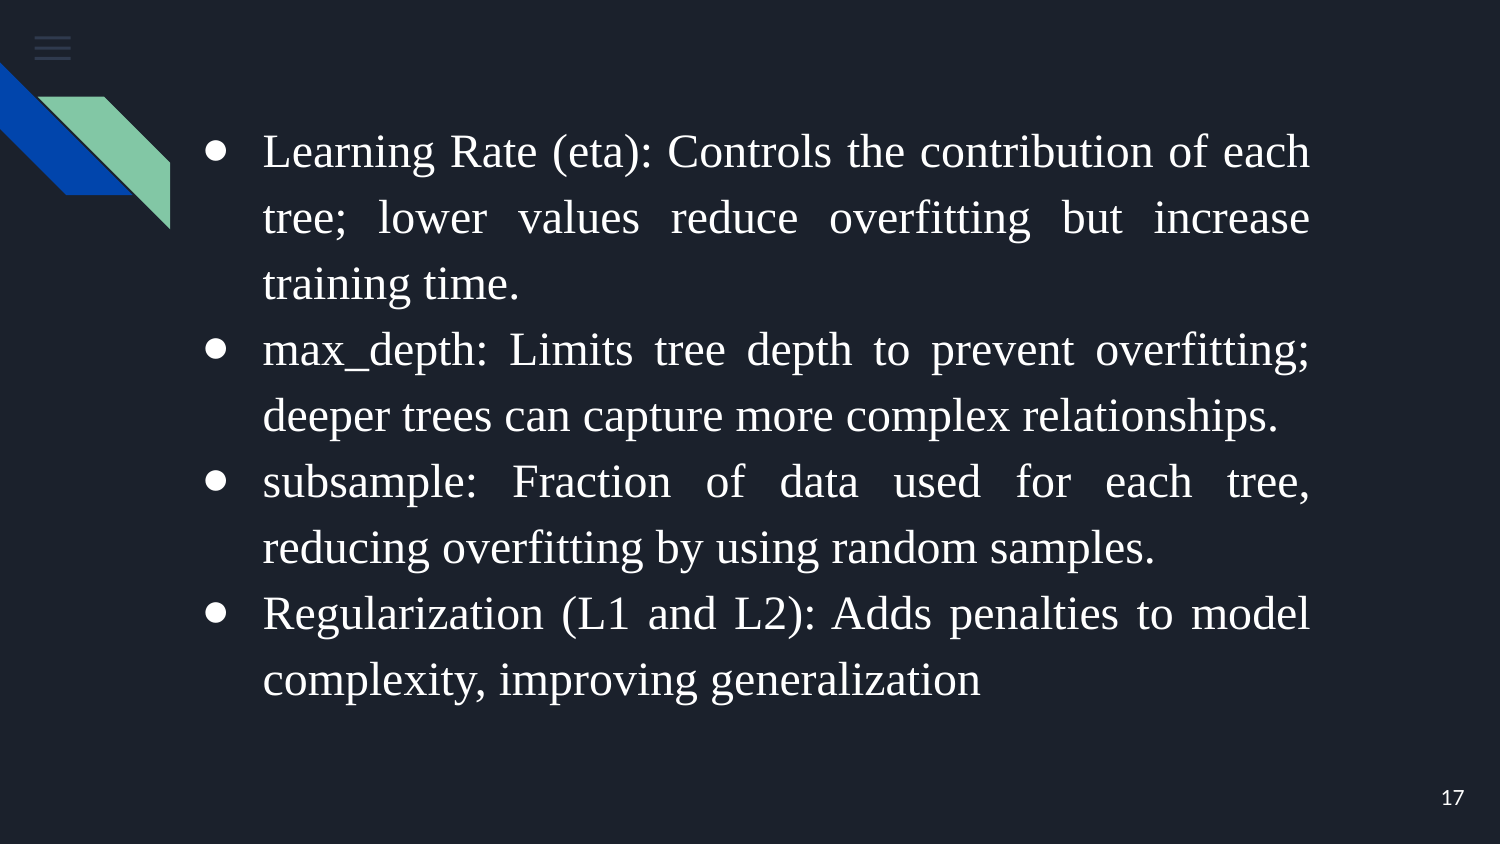

Learning Rate (eta): Controls the contribution of each tree; lower values reduce overfitting but increase training time.
max_depth: Limits tree depth to prevent overfitting; deeper trees can capture more complex relationships.
subsample: Fraction of data used for each tree, reducing overfitting by using random samples.
Regularization (L1 and L2): Adds penalties to model complexity, improving generalization

17